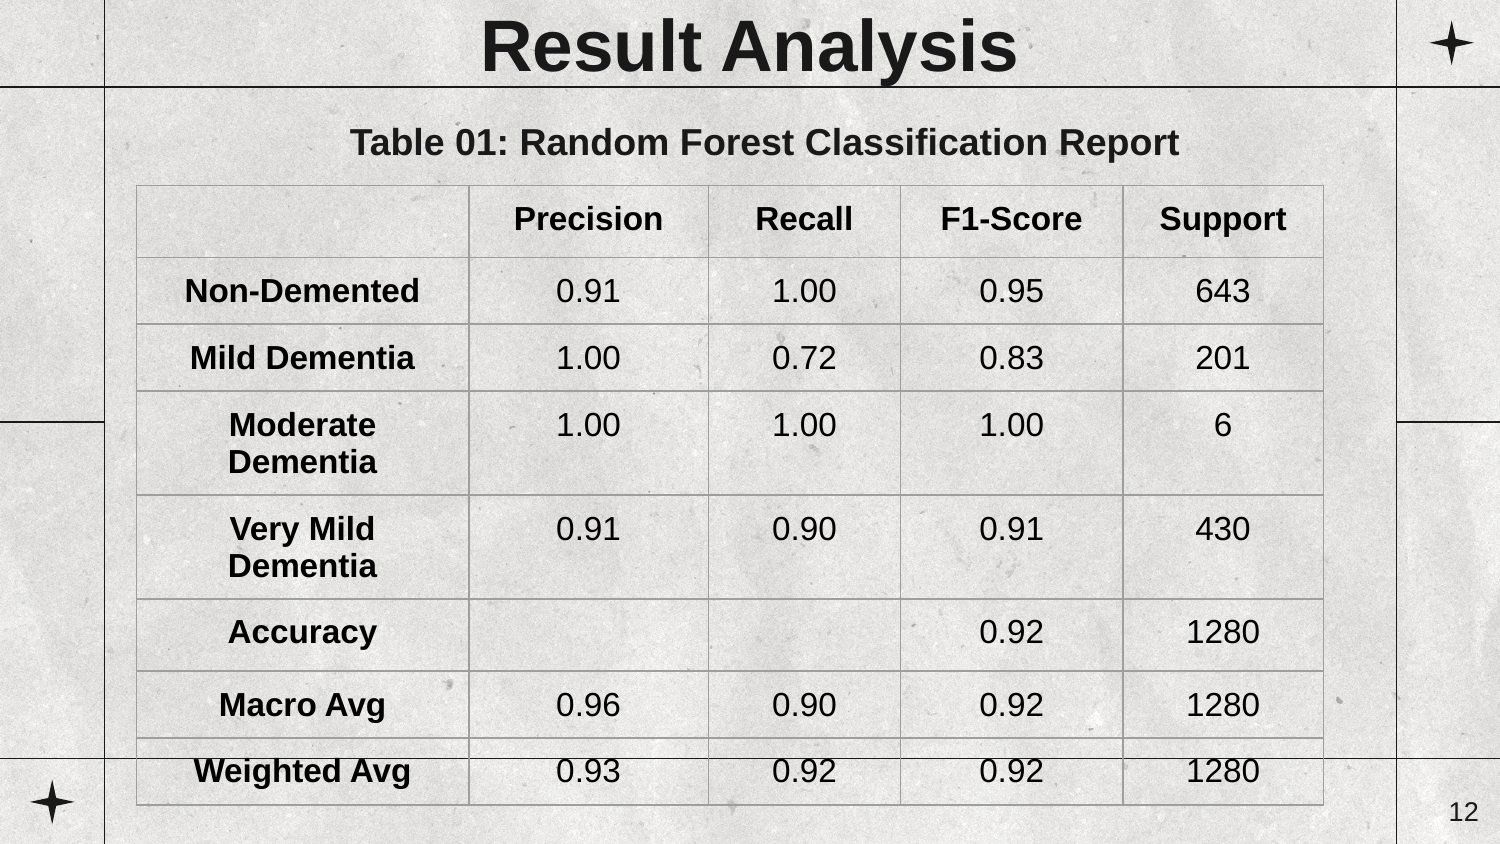

Result Analysis
Table 01: Random Forest Classification Report
|  | Precision | Recall | F1-Score | Support |
| --- | --- | --- | --- | --- |
| Non-Demented | 0.91 | 1.00 | 0.95 | 643 |
| Mild Dementia | 1.00 | 0.72 | 0.83 | 201 |
| Moderate Dementia | 1.00 | 1.00 | 1.00 | 6 |
| Very Mild Dementia | 0.91 | 0.90 | 0.91 | 430 |
| Accuracy |  |  | 0.92 | 1280 |
| Macro Avg | 0.96 | 0.90 | 0.92 | 1280 |
| Weighted Avg | 0.93 | 0.92 | 0.92 | 1280 |
12